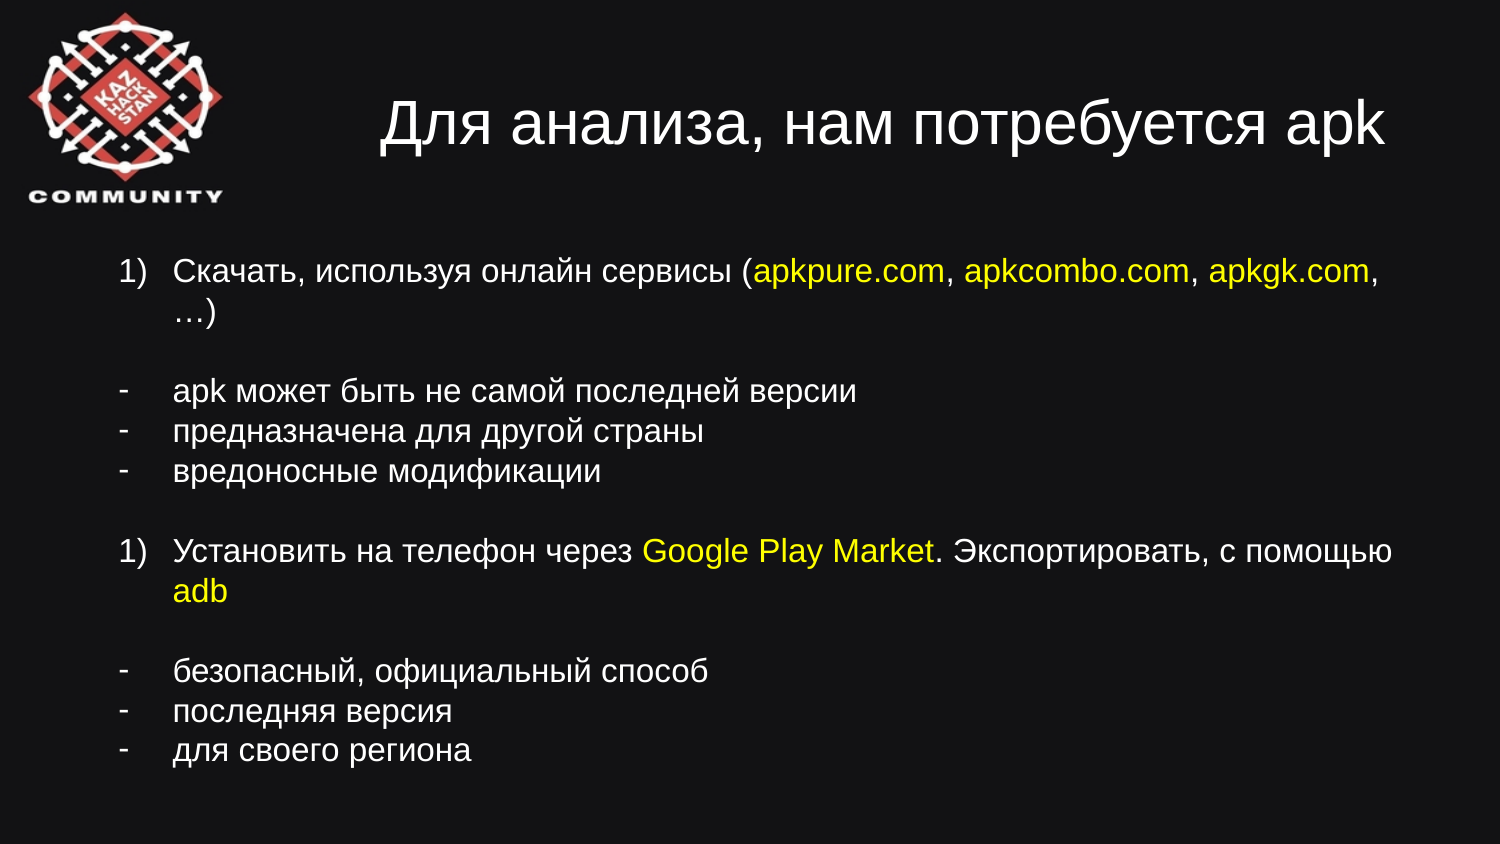

# Для анализа, нам потребуется apk
Скачать, используя онлайн сервисы (apkpure.com, apkcombo.com, apkgk.com, …)
apk может быть не самой последней версии
предназначена для другой страны
вредоносные модификации
Установить на телефон через Google Play Market. Экспортировать, с помощью adb
безопасный, официальный способ
последняя версия
для своего региона